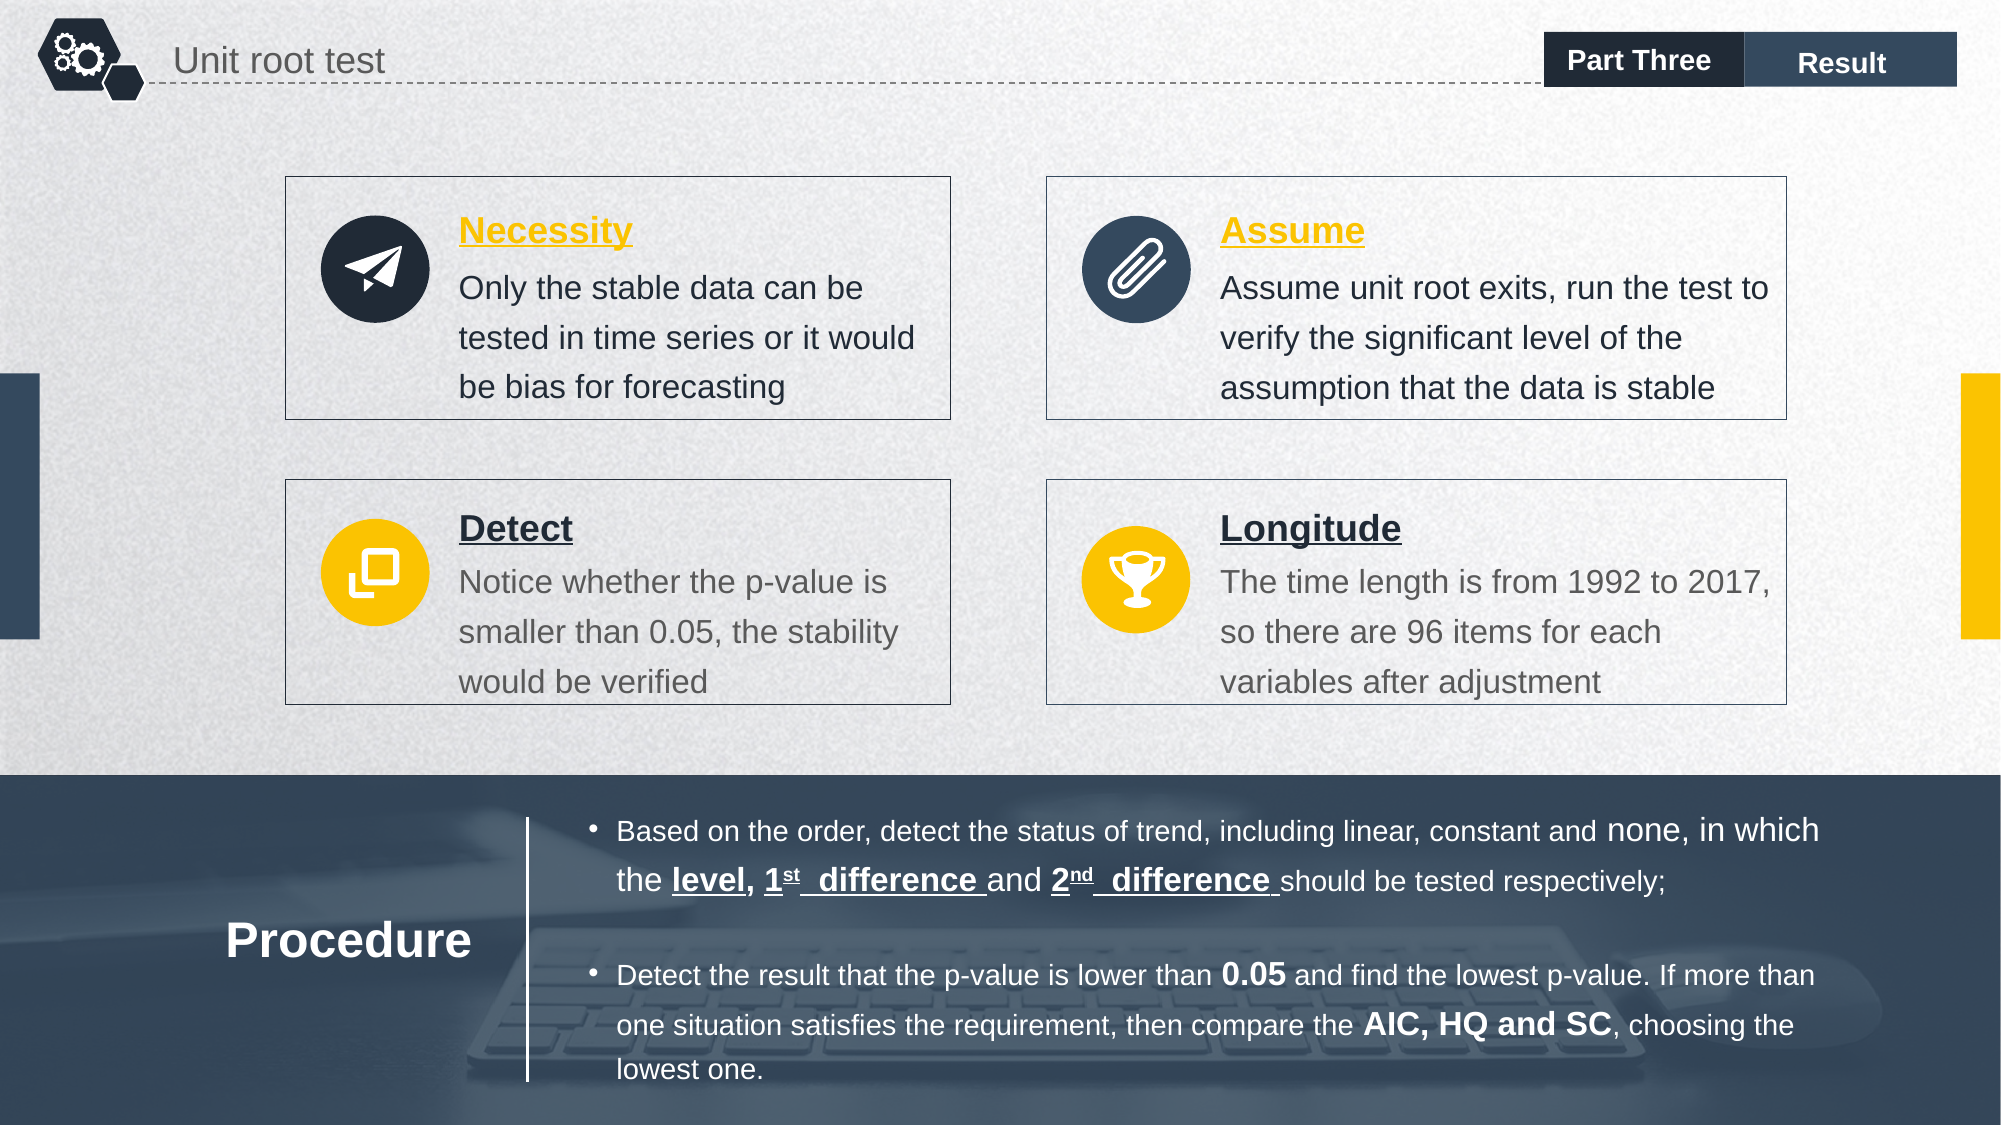

Unit root test

Part Three
Result

Necessity
Only the stable data can be tested in time series or it would be bias for forecasting
Assume
Assume unit root exits, run the test to verify the significant level of the assumption that the data is stable

Detect
Notice whether the p-value is smaller than 0.05, the stability would be verified
Longitude
The time length is from 1992 to 2017, so there are 96 items for each variables after adjustment

Based on the order, detect the status of trend, including linear, constant and none, in which the level, 1st  difference and 2nd  difference should be tested respectively;

Detect the result that the p-value is lower than 0.05 and find the lowest p-value. If more than one situation satisfies the requirement, then compare the AIC, HQ and SC, choosing the lowest one.
Procedure